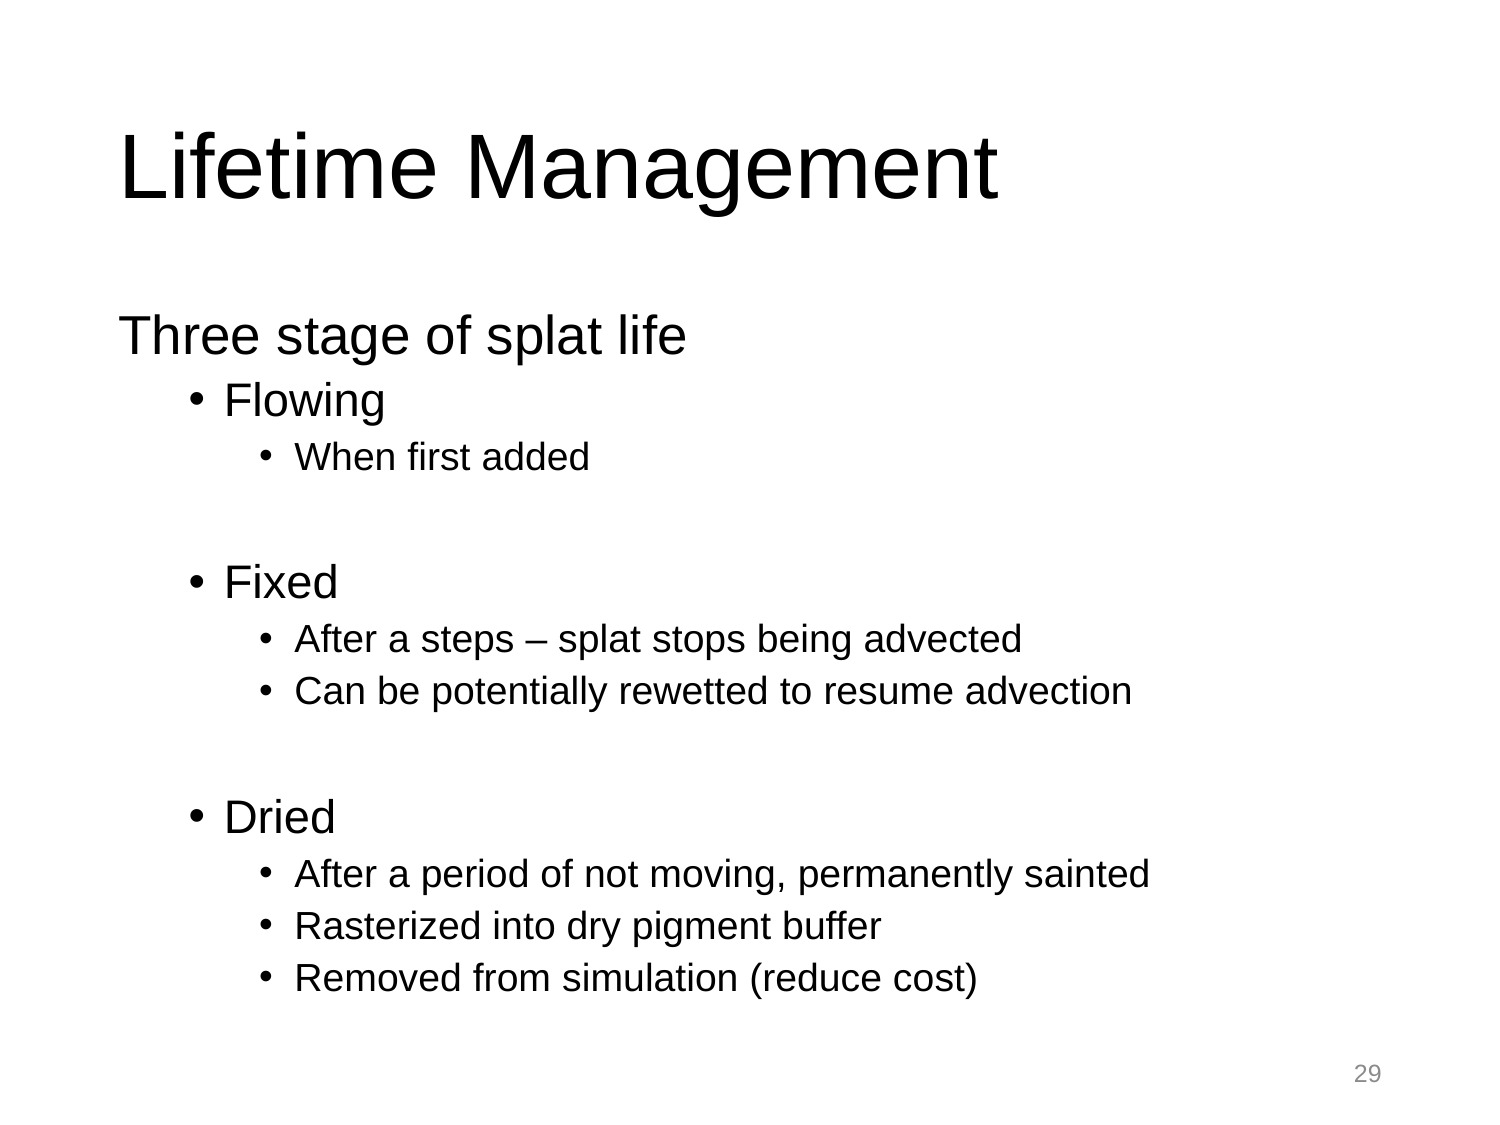

# Lifetime Management
Three stage of splat life
Flowing
When first added

Fixed
After a steps – splat stops being advected
Can be potentially rewetted to resume advection

Dried
After a period of not moving, permanently sainted
Rasterized into dry pigment buffer
Removed from simulation (reduce cost)
29